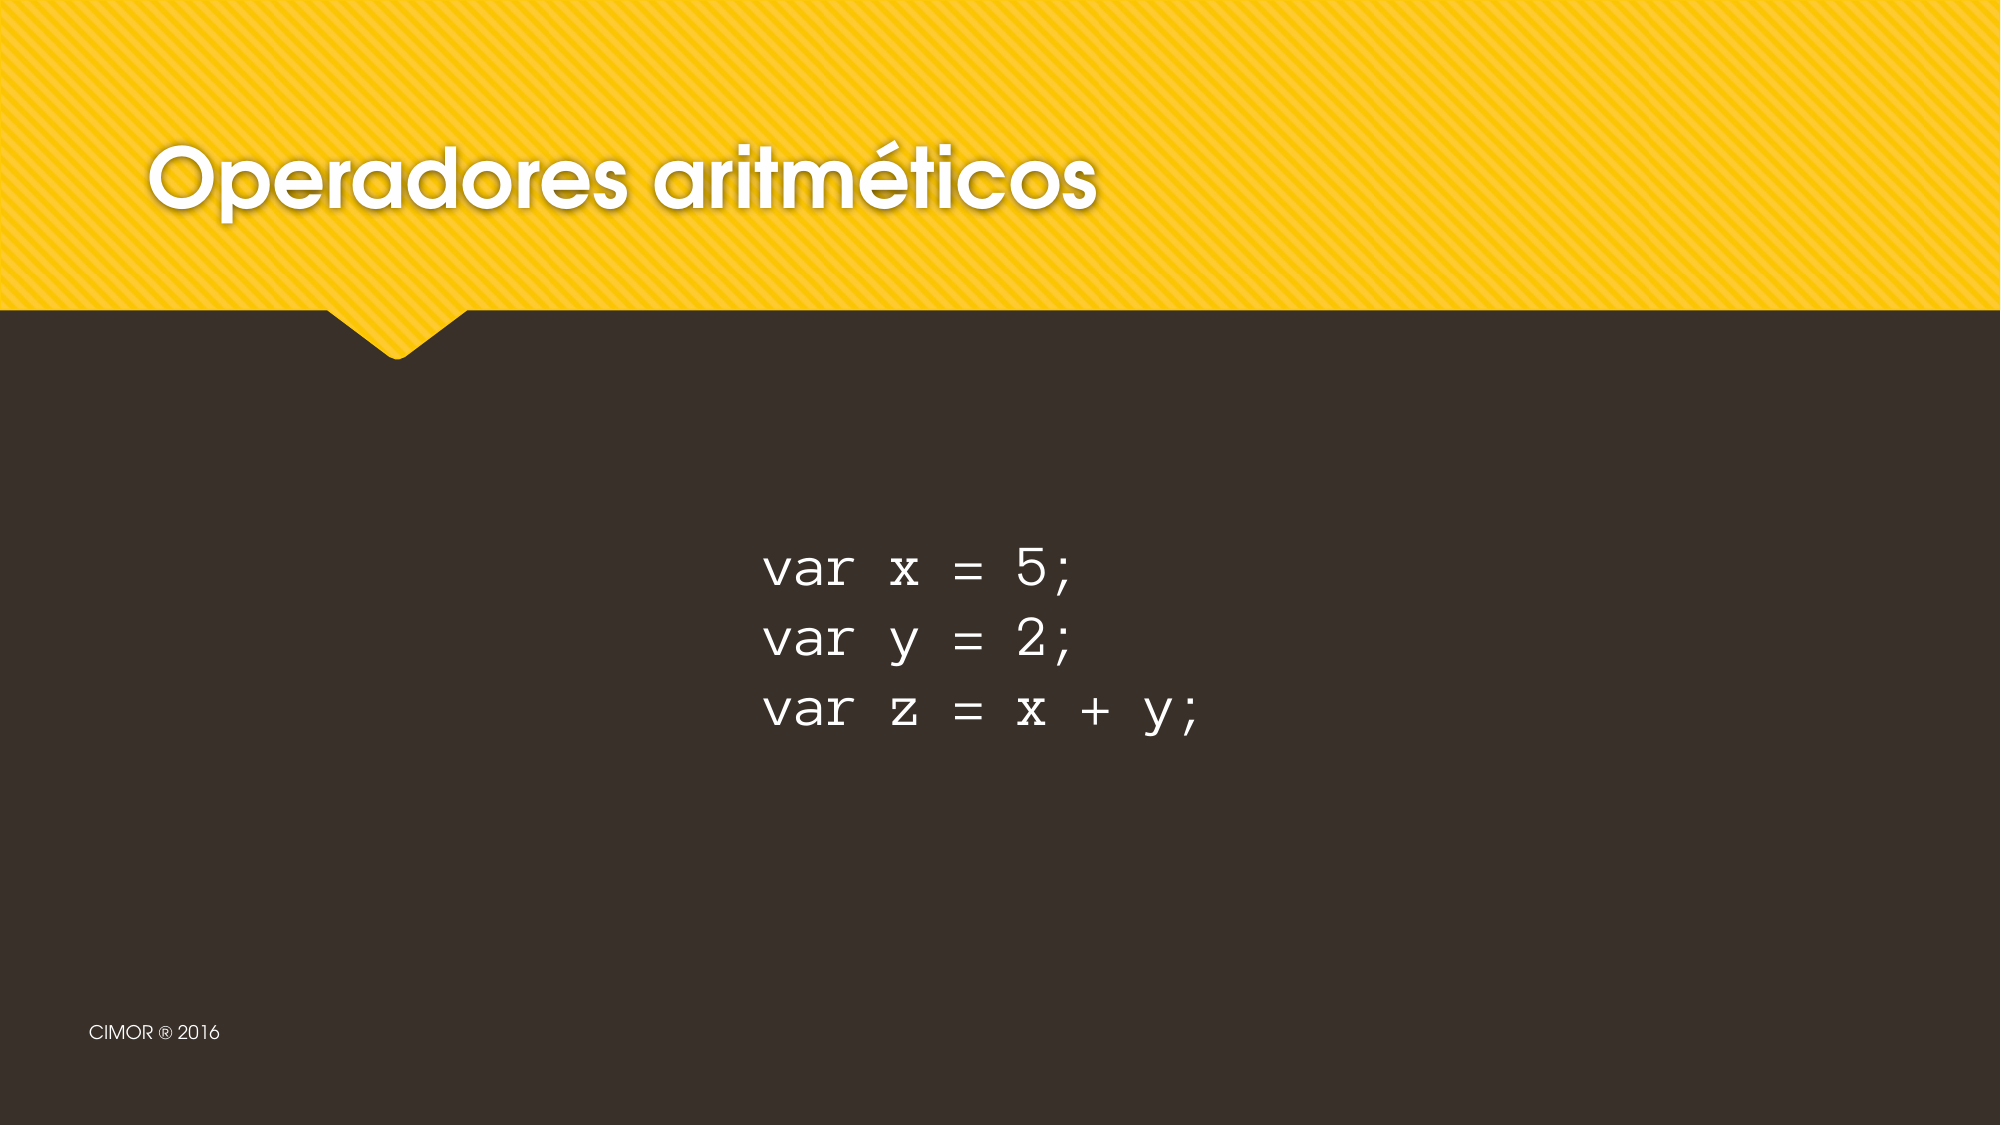

# Operadores aritméticos
var x = 5;
var y = 2;
var z = x + y;
CIMOR ® 2016